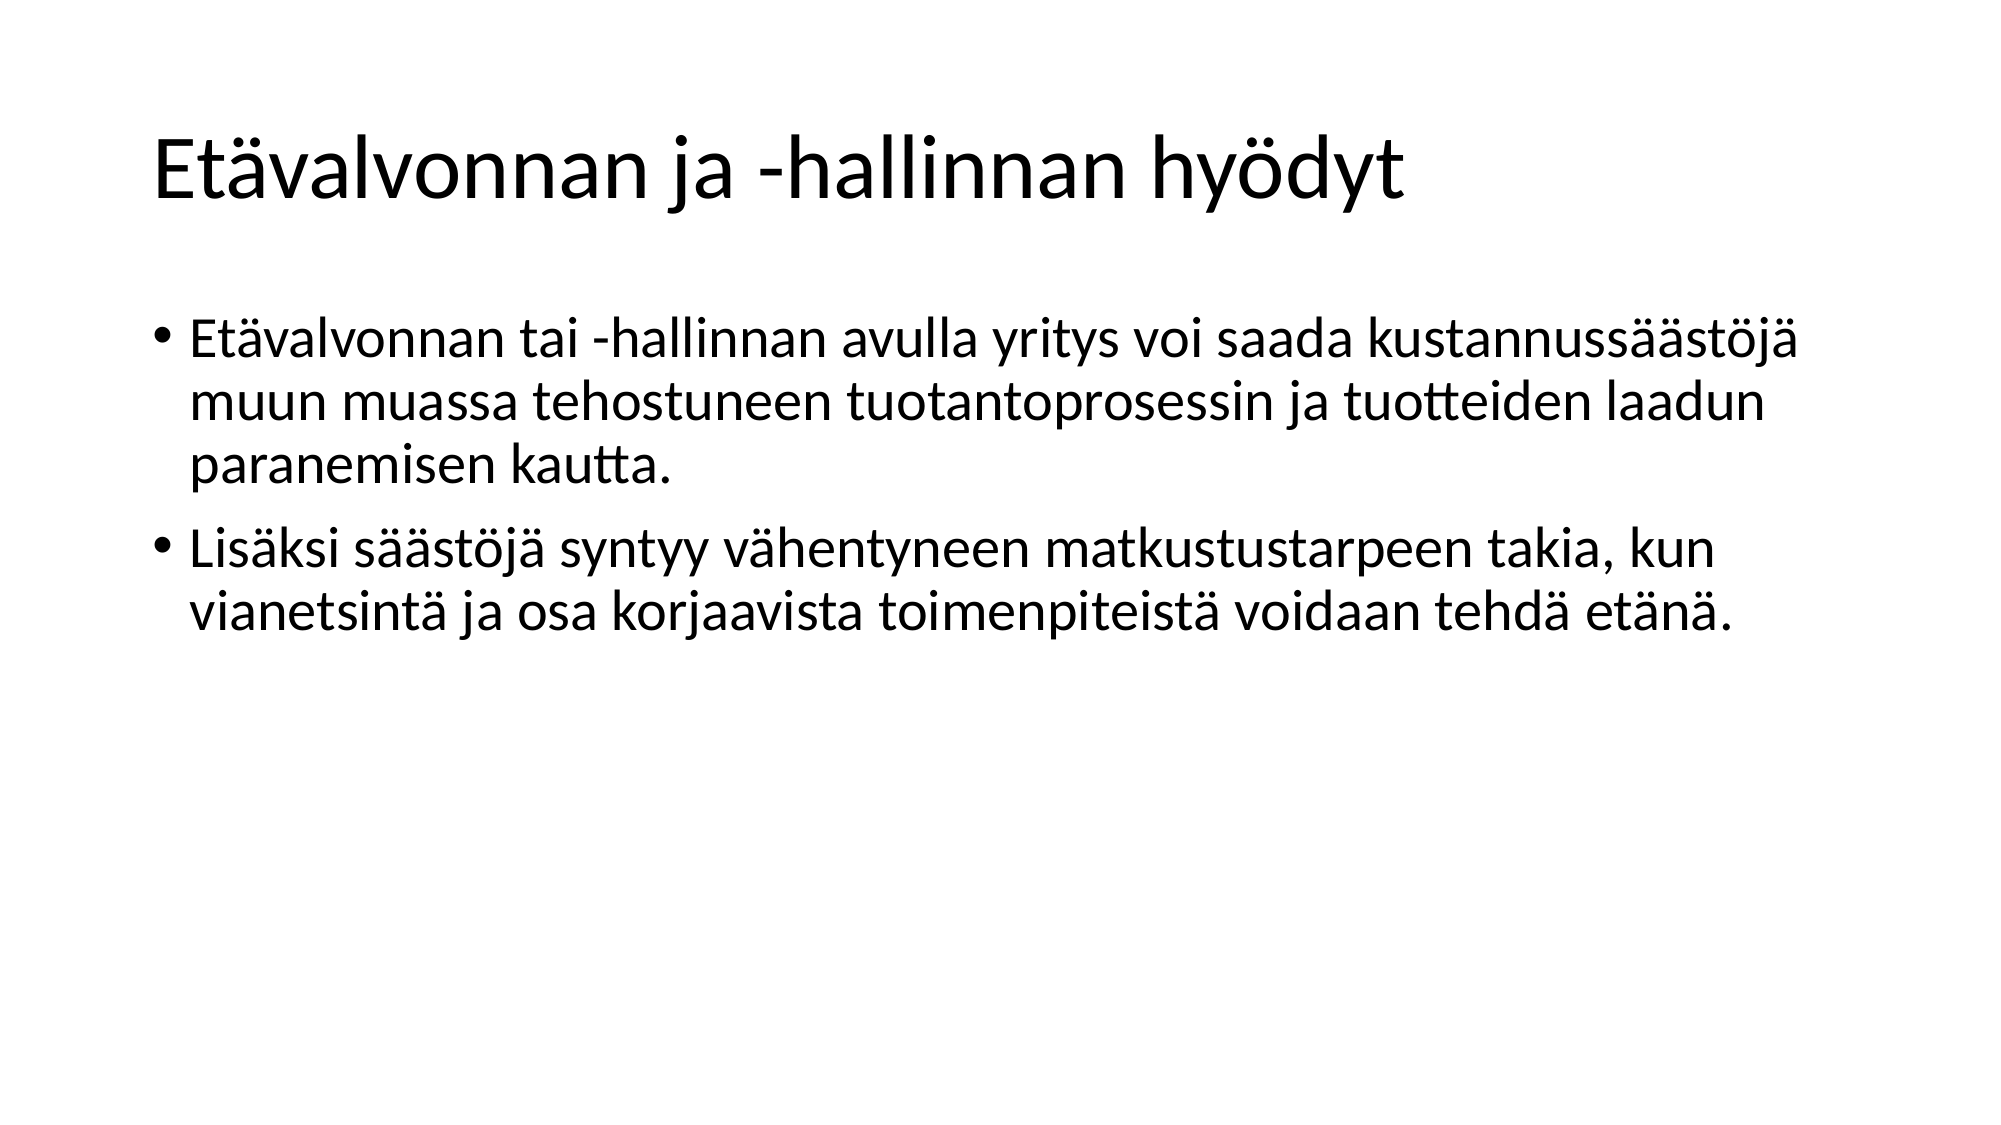

# Etävalvonnan ja -hallinnan hyödyt
Etävalvonnan tai -hallinnan avulla yritys voi saada kustannussäästöjä muun muassa tehostuneen tuotantoprosessin ja tuotteiden laadun paranemisen kautta.
Lisäksi säästöjä syntyy vähentyneen matkustustarpeen takia, kun vianetsintä ja osa korjaavista toimen­piteistä voidaan tehdä etänä.